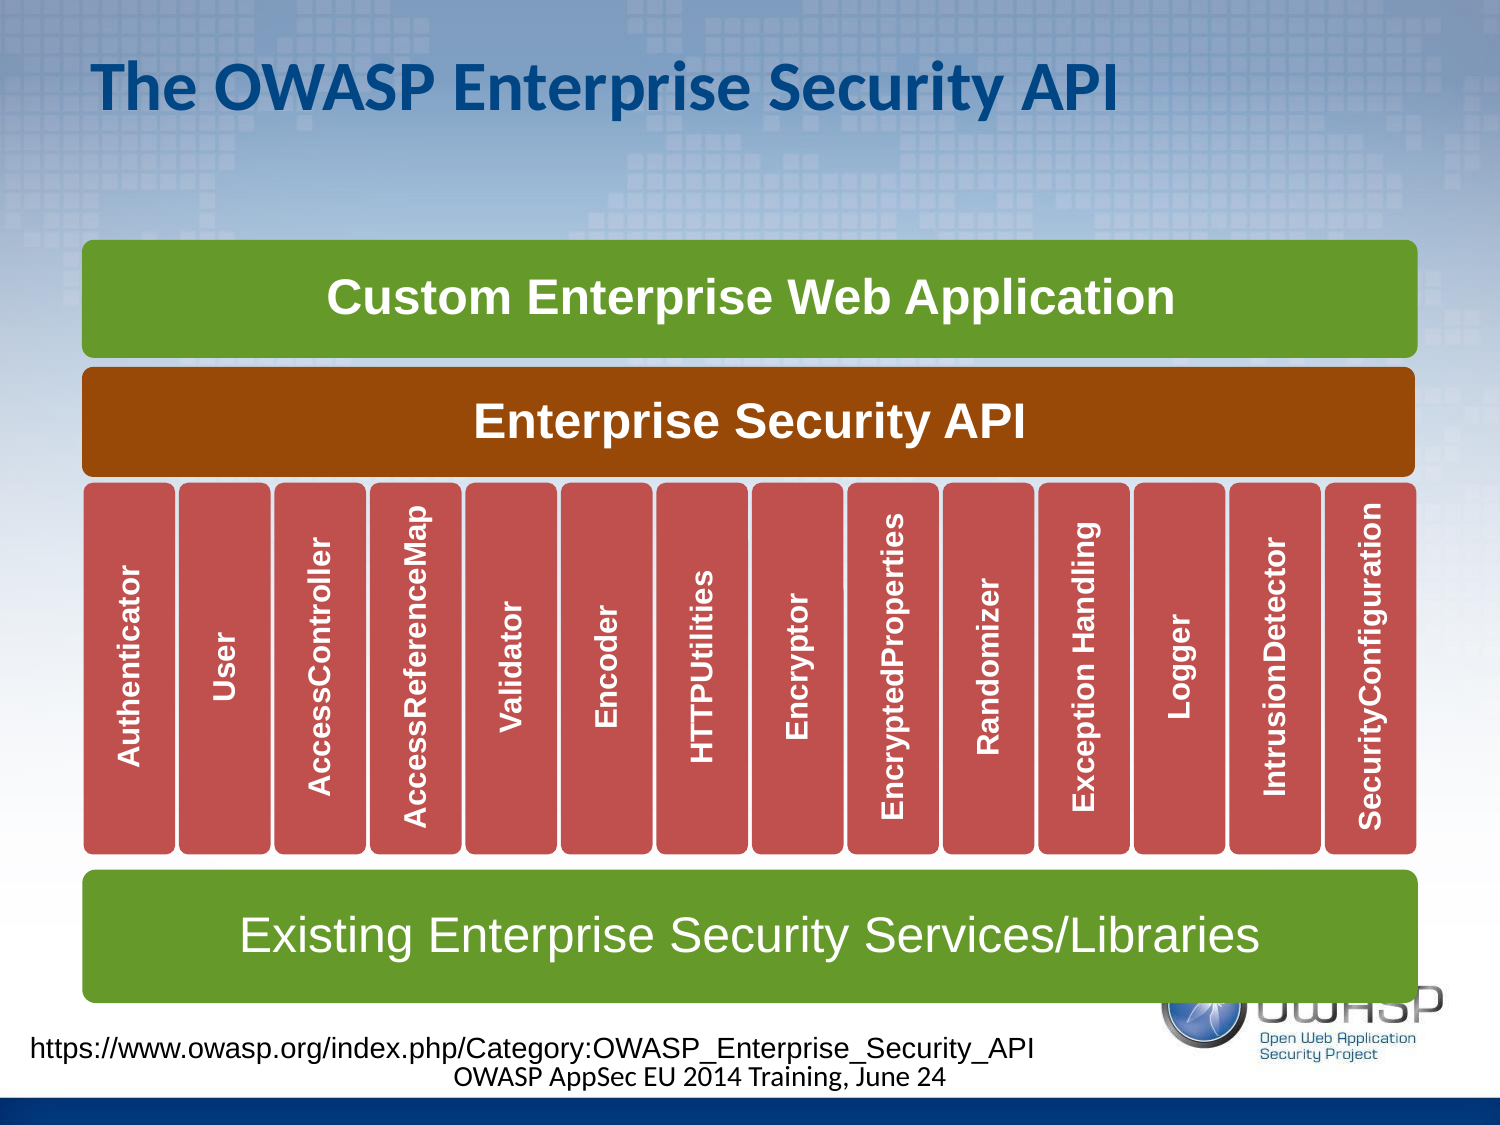

# The OWASP Enterprise Security API

Custom Enterprise Web Application
Enterprise Security API
Authenticator
User
AccessController
AccessReferenceMap
Validator
Encoder
HTTPUtilities
Encryptor
EncryptedProperties
Randomizer
Exception Handling
Logger
IntrusionDetector
SecurityConfiguration

Existing Enterprise Security Services/Libraries
https://www.owasp.org/index.php/Category:OWASP_Enterprise_Security_API
OWASP AppSec EU 2014 Training, June 24